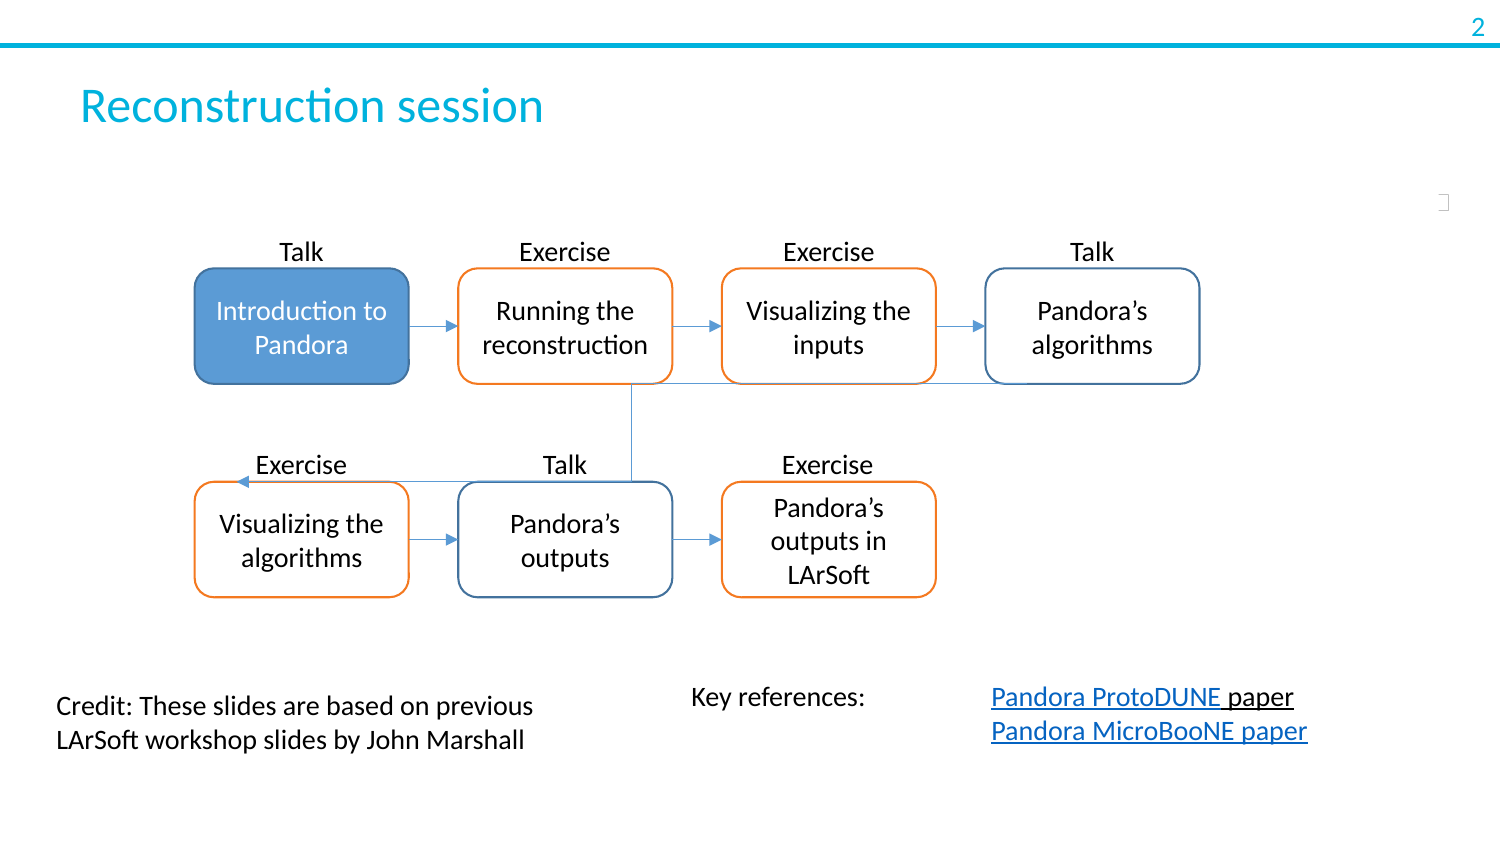

Reconstruction session

Talk
Introduction to Pandora
Exercise
Running the reconstruction
Exercise
Visualizing the inputs
Talk
Pandora’s algorithms
Exercise
Visualizing the algorithms
Talk
Pandora’s outputs
Exercise
Pandora’s outputs in LArSoft
Key references:	Pandora ProtoDUNE paper
		Pandora MicroBooNE paper
Credit: These slides are based on previous
LArSoft workshop slides by John Marshall